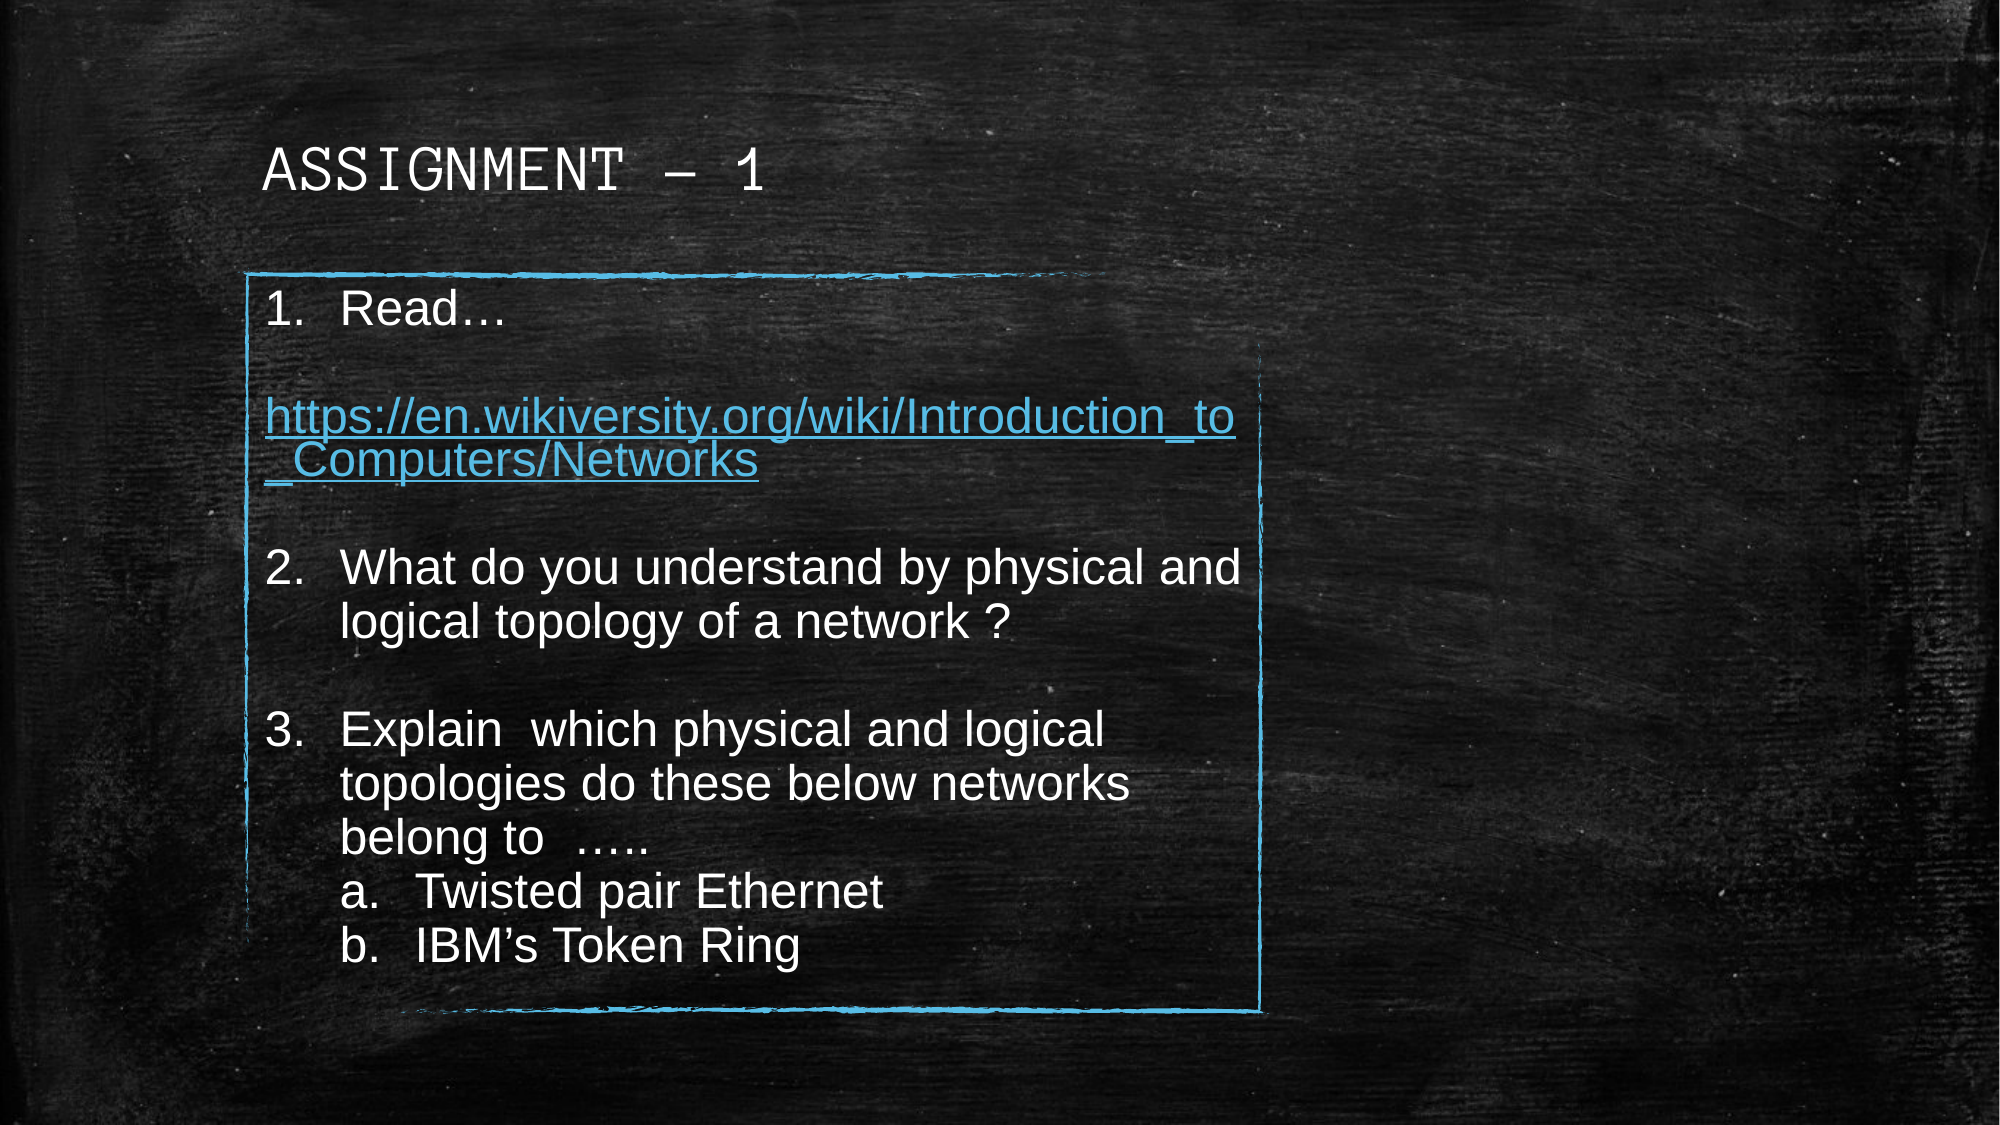

# ASSIGNMENT - 1
Read…
 https://en.wikiversity.org/wiki/Introduction_to_Computers/Networks

What do you understand by physical and logical topology of a network ?

Explain  which physical and logical topologies do these below networks belong to  …..
Twisted pair Ethernet
IBM’s Token Ring